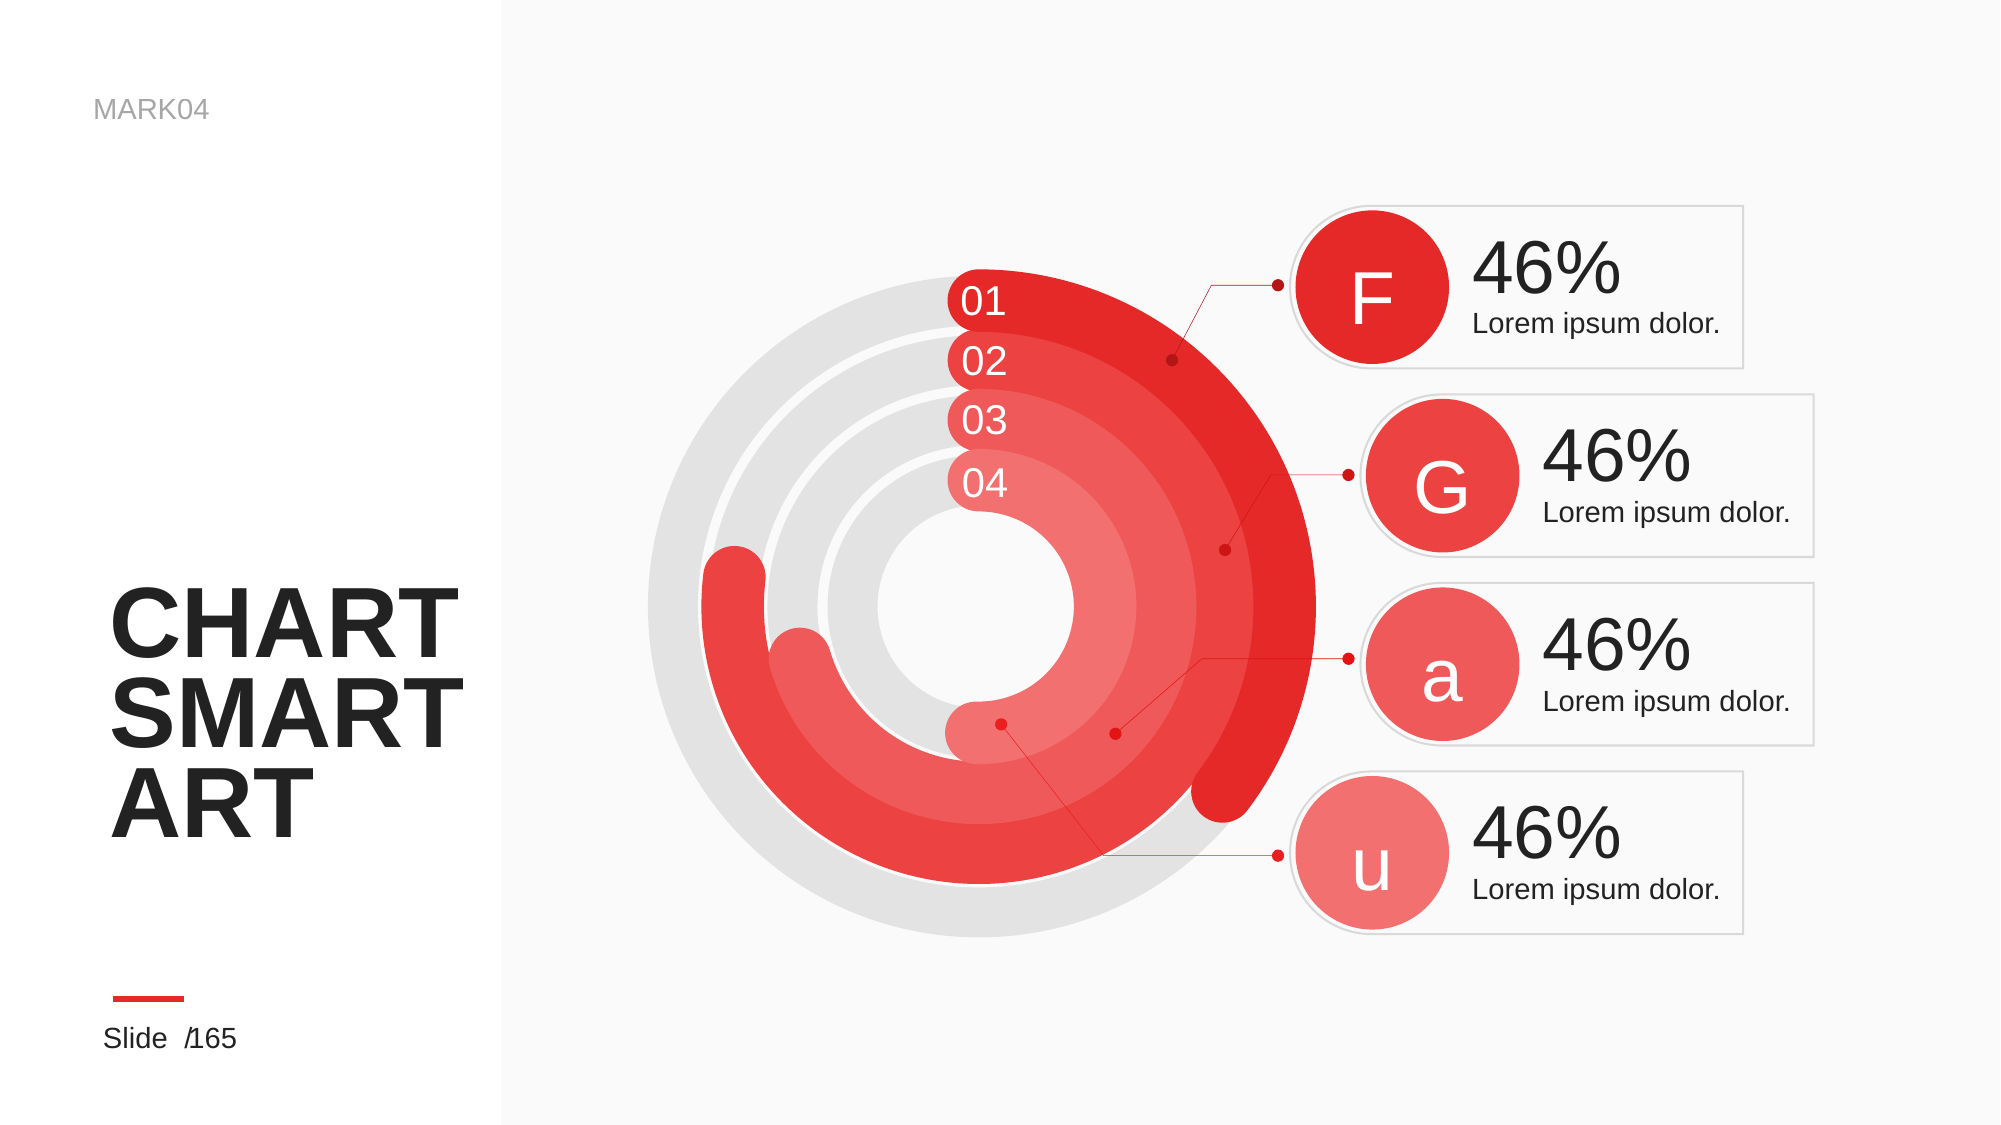

F
46%
Lorem ipsum dolor.

01

02

03

G
46%
Lorem ipsum dolor.

04

# CHART SMART ART

a
46%
Lorem ipsum dolor.

u
46%
Lorem ipsum dolor.